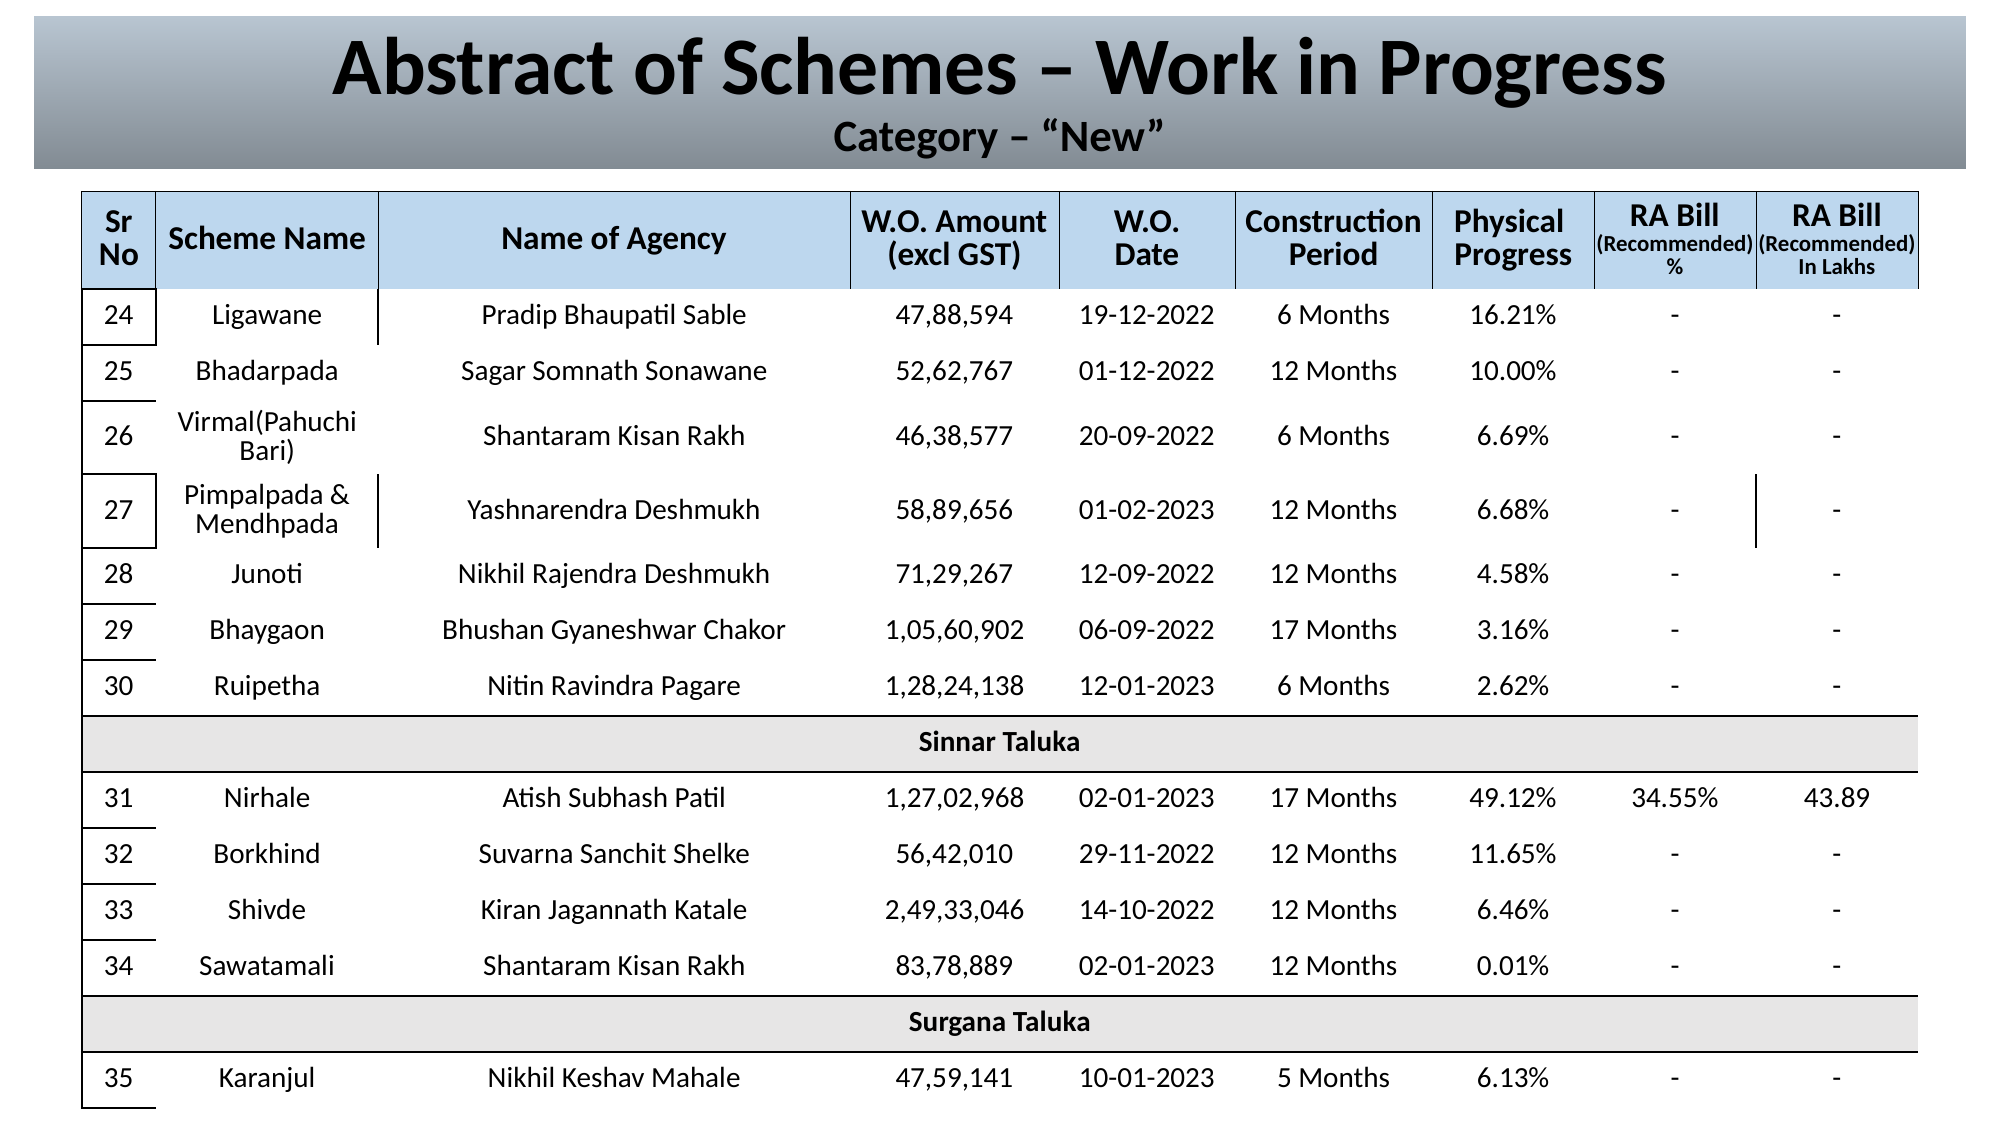

# Abstract of Schemes – Work in Progress Category – “New”
| Sr No | Scheme Name | Name of Agency | W.O. Amount (excl GST) | W.O. Date | Construction Period | Physical Progress | RA Bill (Recommended) % | RA Bill (Recommended) In Lakhs |
| --- | --- | --- | --- | --- | --- | --- | --- | --- |
| 24 | Ligawane | Pradip Bhaupatil Sable | 47,88,594 | 19-12-2022 | 6 Months | 16.21% | - | - |
| --- | --- | --- | --- | --- | --- | --- | --- | --- |
| 25 | Bhadarpada | Sagar Somnath Sonawane | 52,62,767 | 01-12-2022 | 12 Months | 10.00% | - | - |
| 26 | Virmal(Pahuchi Bari) | Shantaram Kisan Rakh | 46,38,577 | 20-09-2022 | 6 Months | 6.69% | - | - |
| 27 | Pimpalpada & Mendhpada | Yashnarendra Deshmukh | 58,89,656 | 01-02-2023 | 12 Months | 6.68% | - | - |
| 28 | Junoti | Nikhil Rajendra Deshmukh | 71,29,267 | 12-09-2022 | 12 Months | 4.58% | - | - |
| 29 | Bhaygaon | Bhushan Gyaneshwar Chakor | 1,05,60,902 | 06-09-2022 | 17 Months | 3.16% | - | - |
| 30 | Ruipetha | Nitin Ravindra Pagare | 1,28,24,138 | 12-01-2023 | 6 Months | 2.62% | - | - |
| Sinnar Taluka | Sinnar Taluka |  |  |  |  |  |  |  |
| 31 | Nirhale | Atish Subhash Patil | 1,27,02,968 | 02-01-2023 | 17 Months | 49.12% | 34.55% | 43.89 |
| 32 | Borkhind | Suvarna Sanchit Shelke | 56,42,010 | 29-11-2022 | 12 Months | 11.65% | - | - |
| 33 | Shivde | Kiran Jagannath Katale | 2,49,33,046 | 14-10-2022 | 12 Months | 6.46% | - | - |
| 34 | Sawatamali | Shantaram Kisan Rakh | 83,78,889 | 02-01-2023 | 12 Months | 0.01% | - | - |
| Surgana Taluka | Surgana Taluka |  |  |  |  |  |  |  |
| 35 | Karanjul | Nikhil Keshav Mahale | 47,59,141 | 10-01-2023 | 5 Months | 6.13% | - | - |